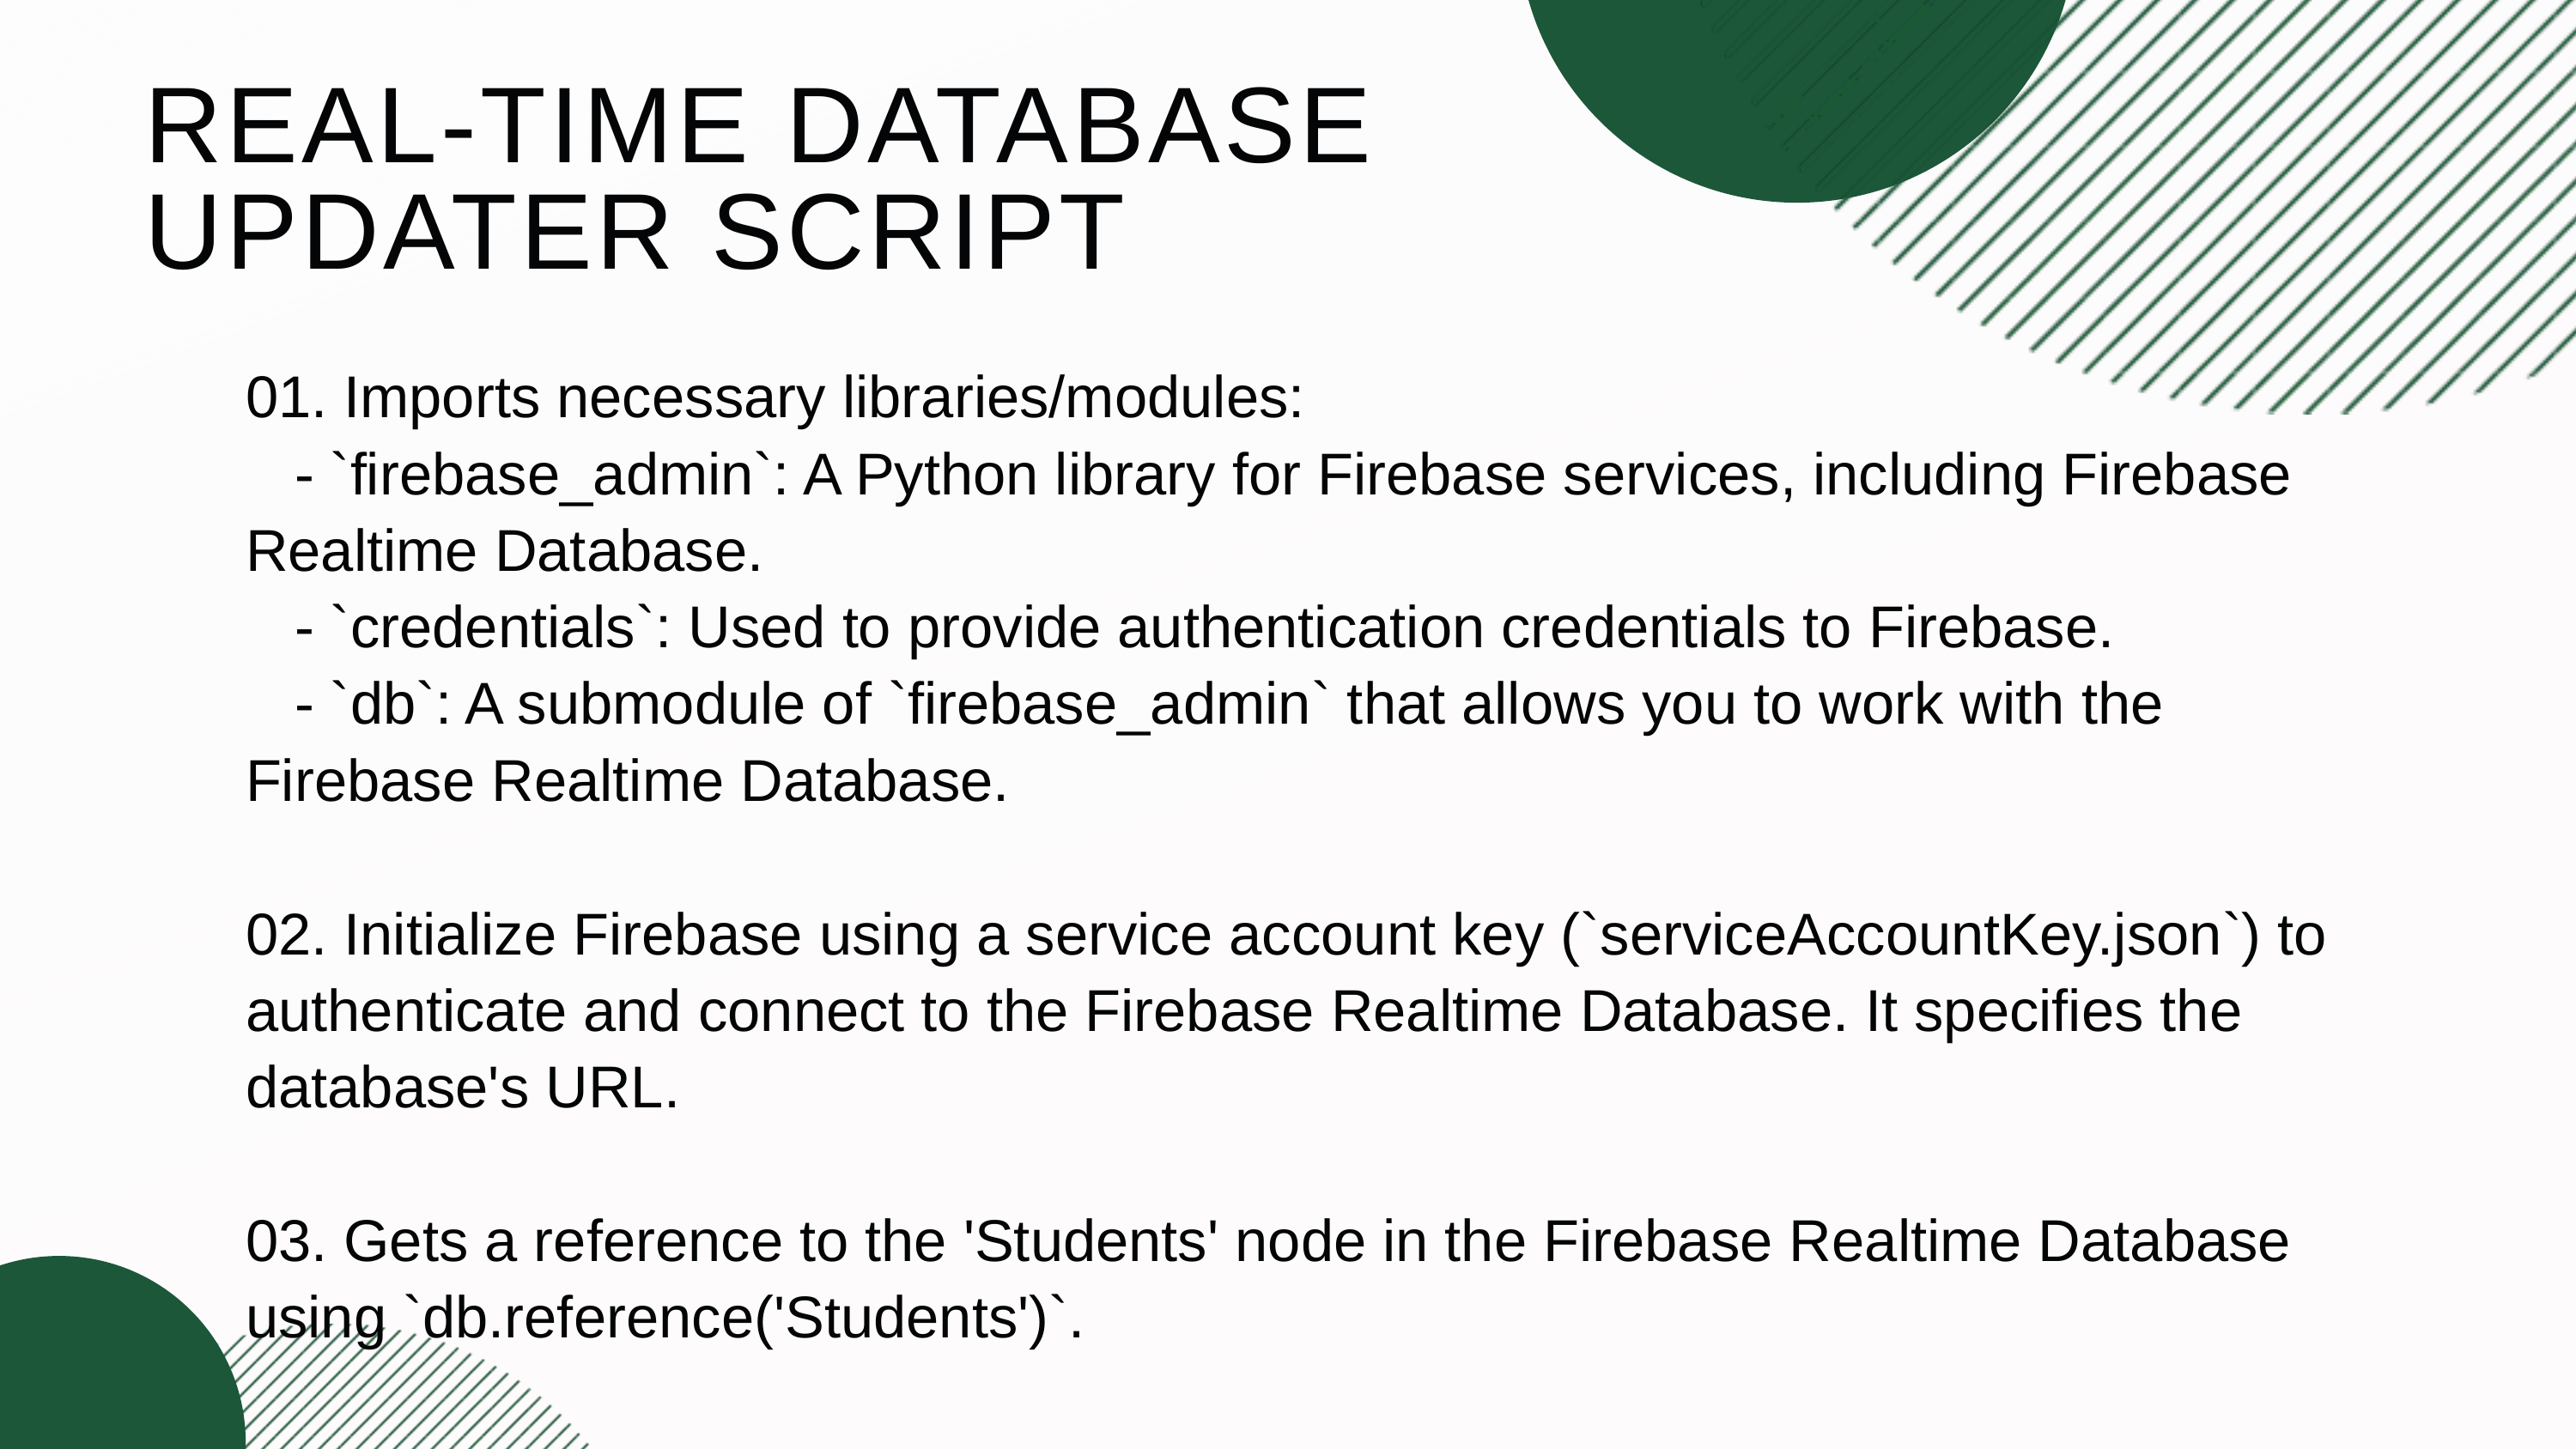

REAL-TIME DATABASE UPDATER SCRIPT
01. Imports necessary libraries/modules:
   - `firebase_admin`: A Python library for Firebase services, including Firebase Realtime Database.
   - `credentials`: Used to provide authentication credentials to Firebase.
   - `db`: A submodule of `firebase_admin` that allows you to work with the Firebase Realtime Database.

02. Initialize Firebase using a service account key (`serviceAccountKey.json`) to authenticate and connect to the Firebase Realtime Database. It specifies the database's URL.

03. Gets a reference to the 'Students' node in the Firebase Realtime Database using `db.reference('Students')`.